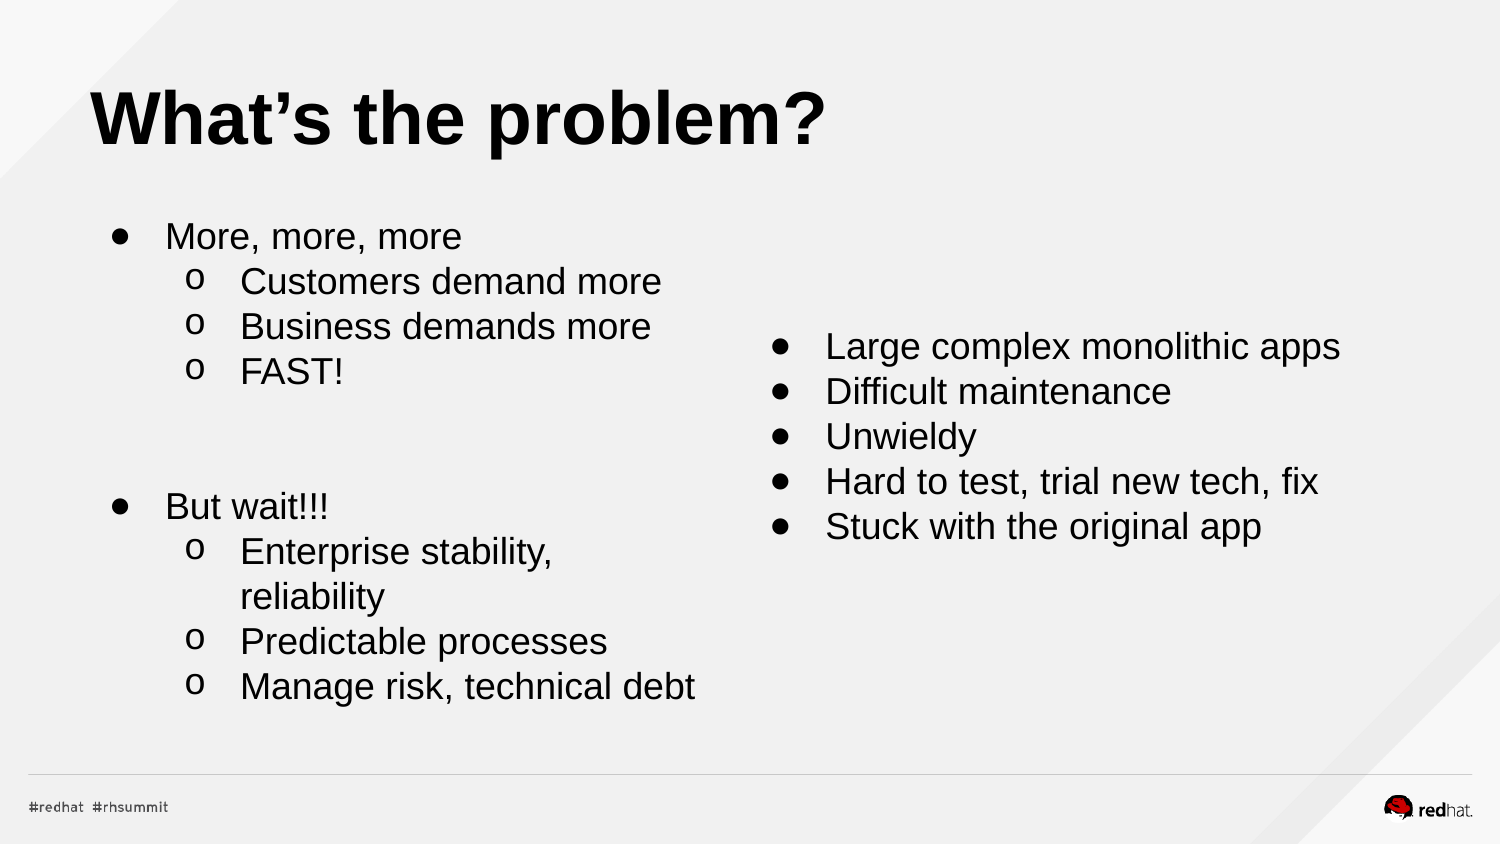

# What’s the problem?
More, more, more
Customers demand more
Business demands more
FAST!

But wait!!!
Enterprise stability, reliability
Predictable processes
Manage risk, technical debt
Large complex monolithic apps
Difficult maintenance
Unwieldy
Hard to test, trial new tech, fix
Stuck with the original app